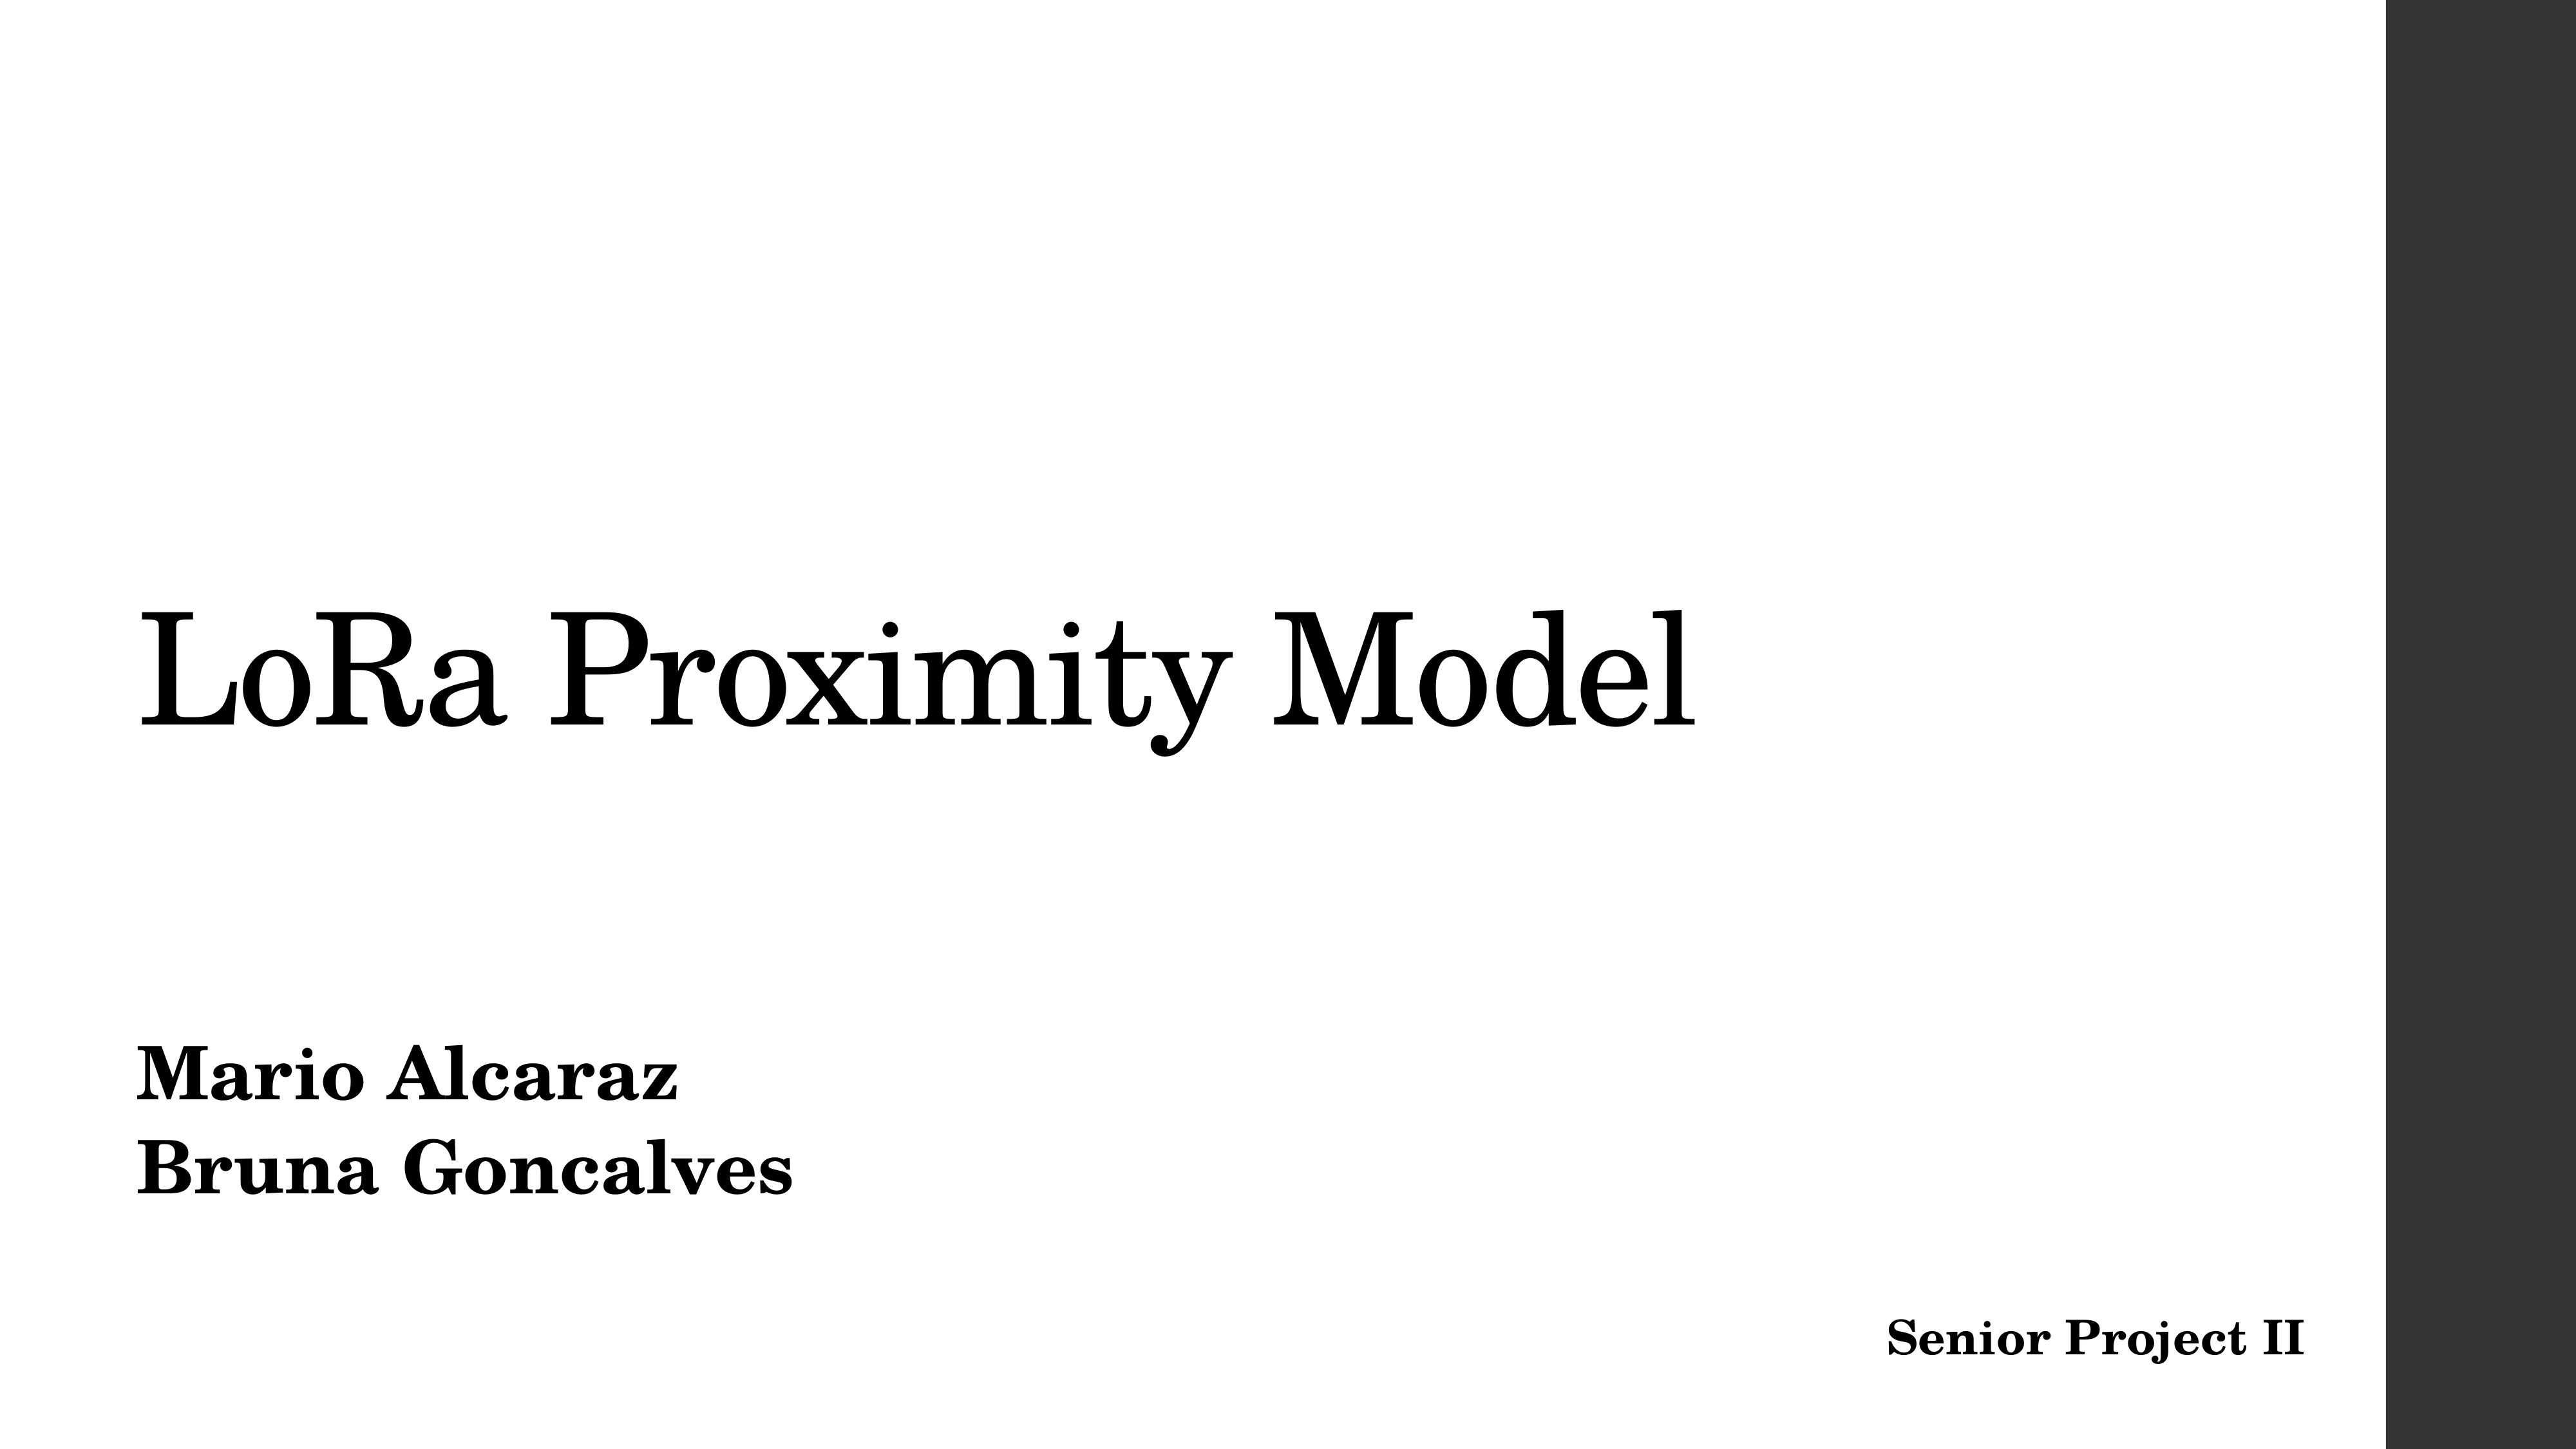

# LoRa Proximity Model
Mario Alcaraz
Bruna Goncalves
Senior Project II